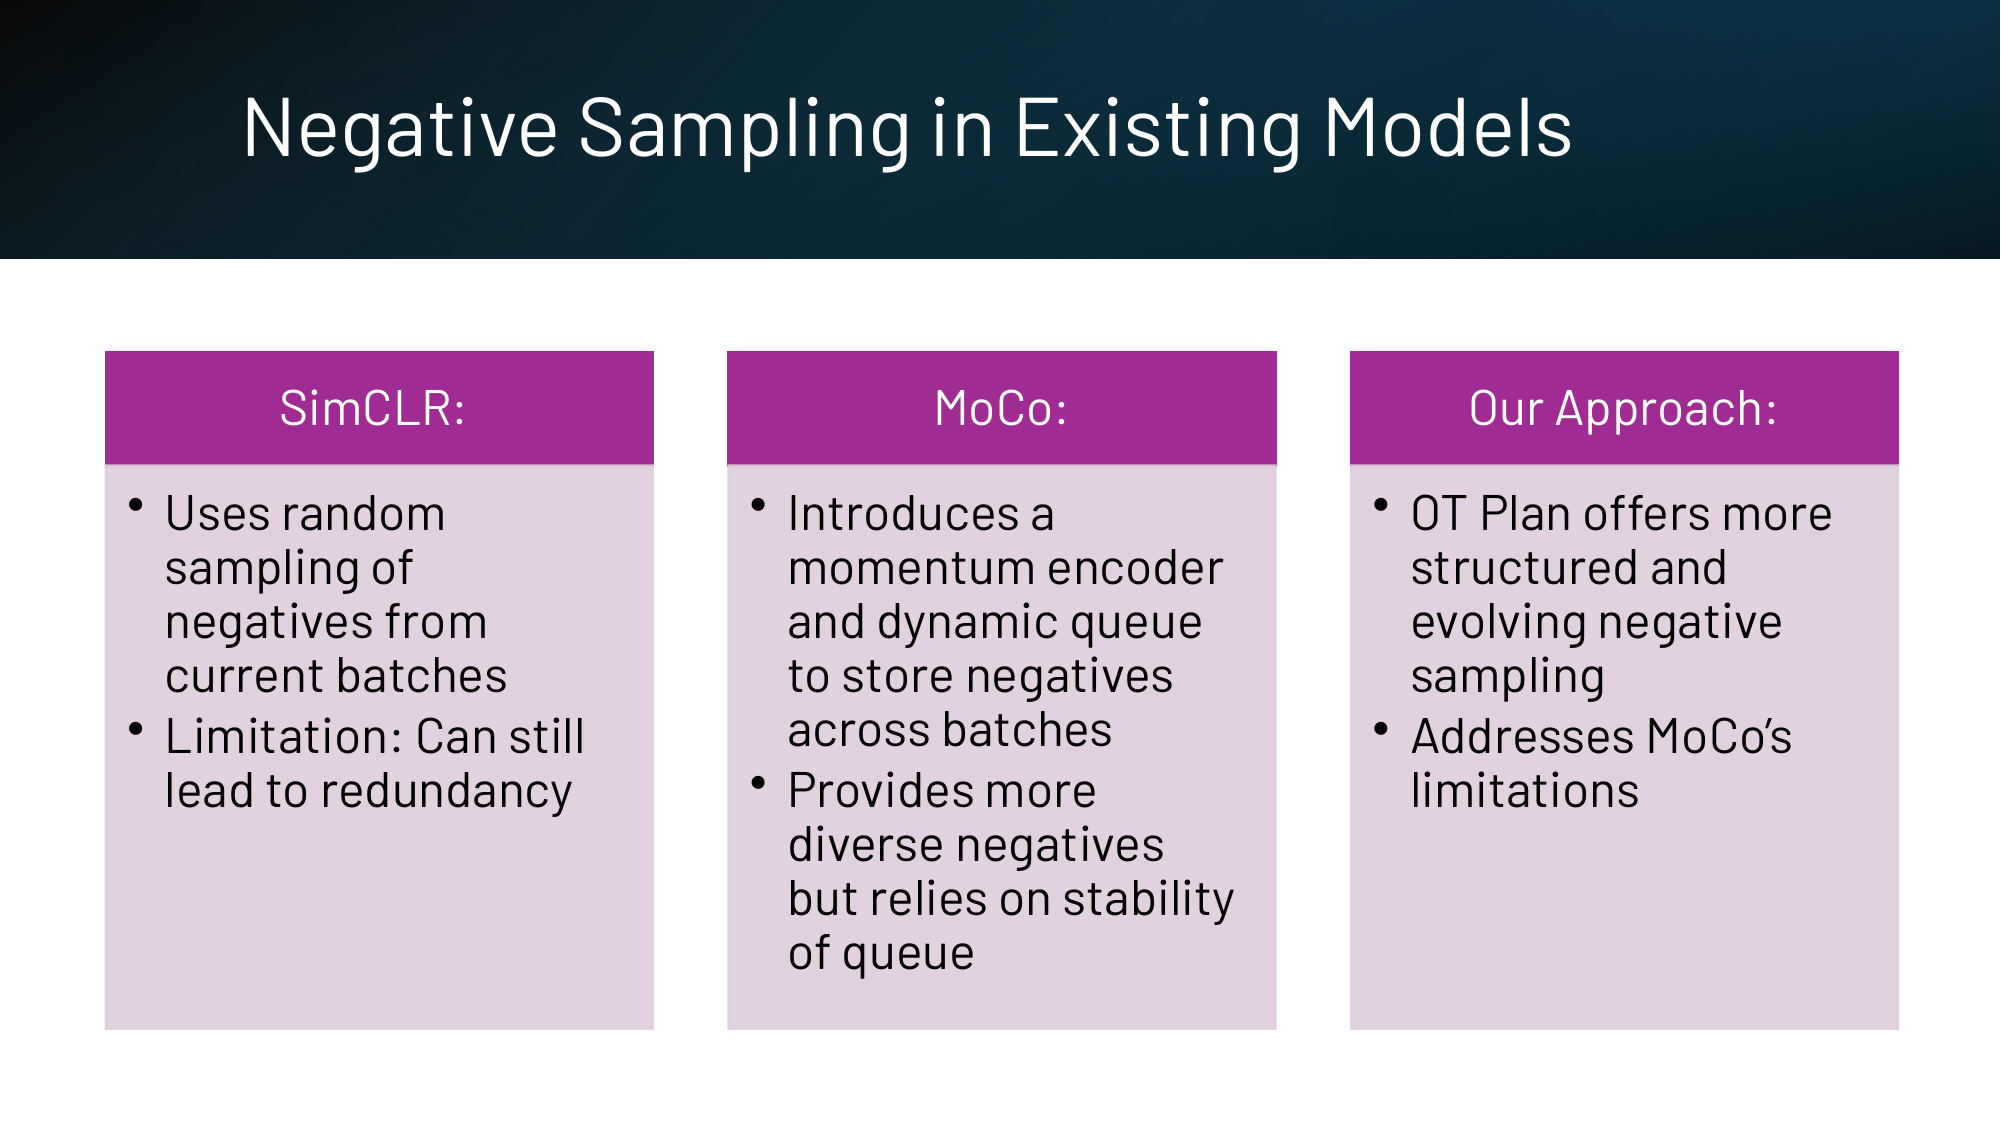

# Negative Sampling in Existing Models
SimCLR:
Uses random sampling of negatives from current batches
Limitation: Can still lead to redundancy
MoCo:
Introduces a momentum encoder and dynamic queue to store negatives across batches
Provides more diverse negatives but relies on stability of queue
Our Approach:
OT Plan offers more structured and evolving negative sampling
Addresses MoCo’s limitations